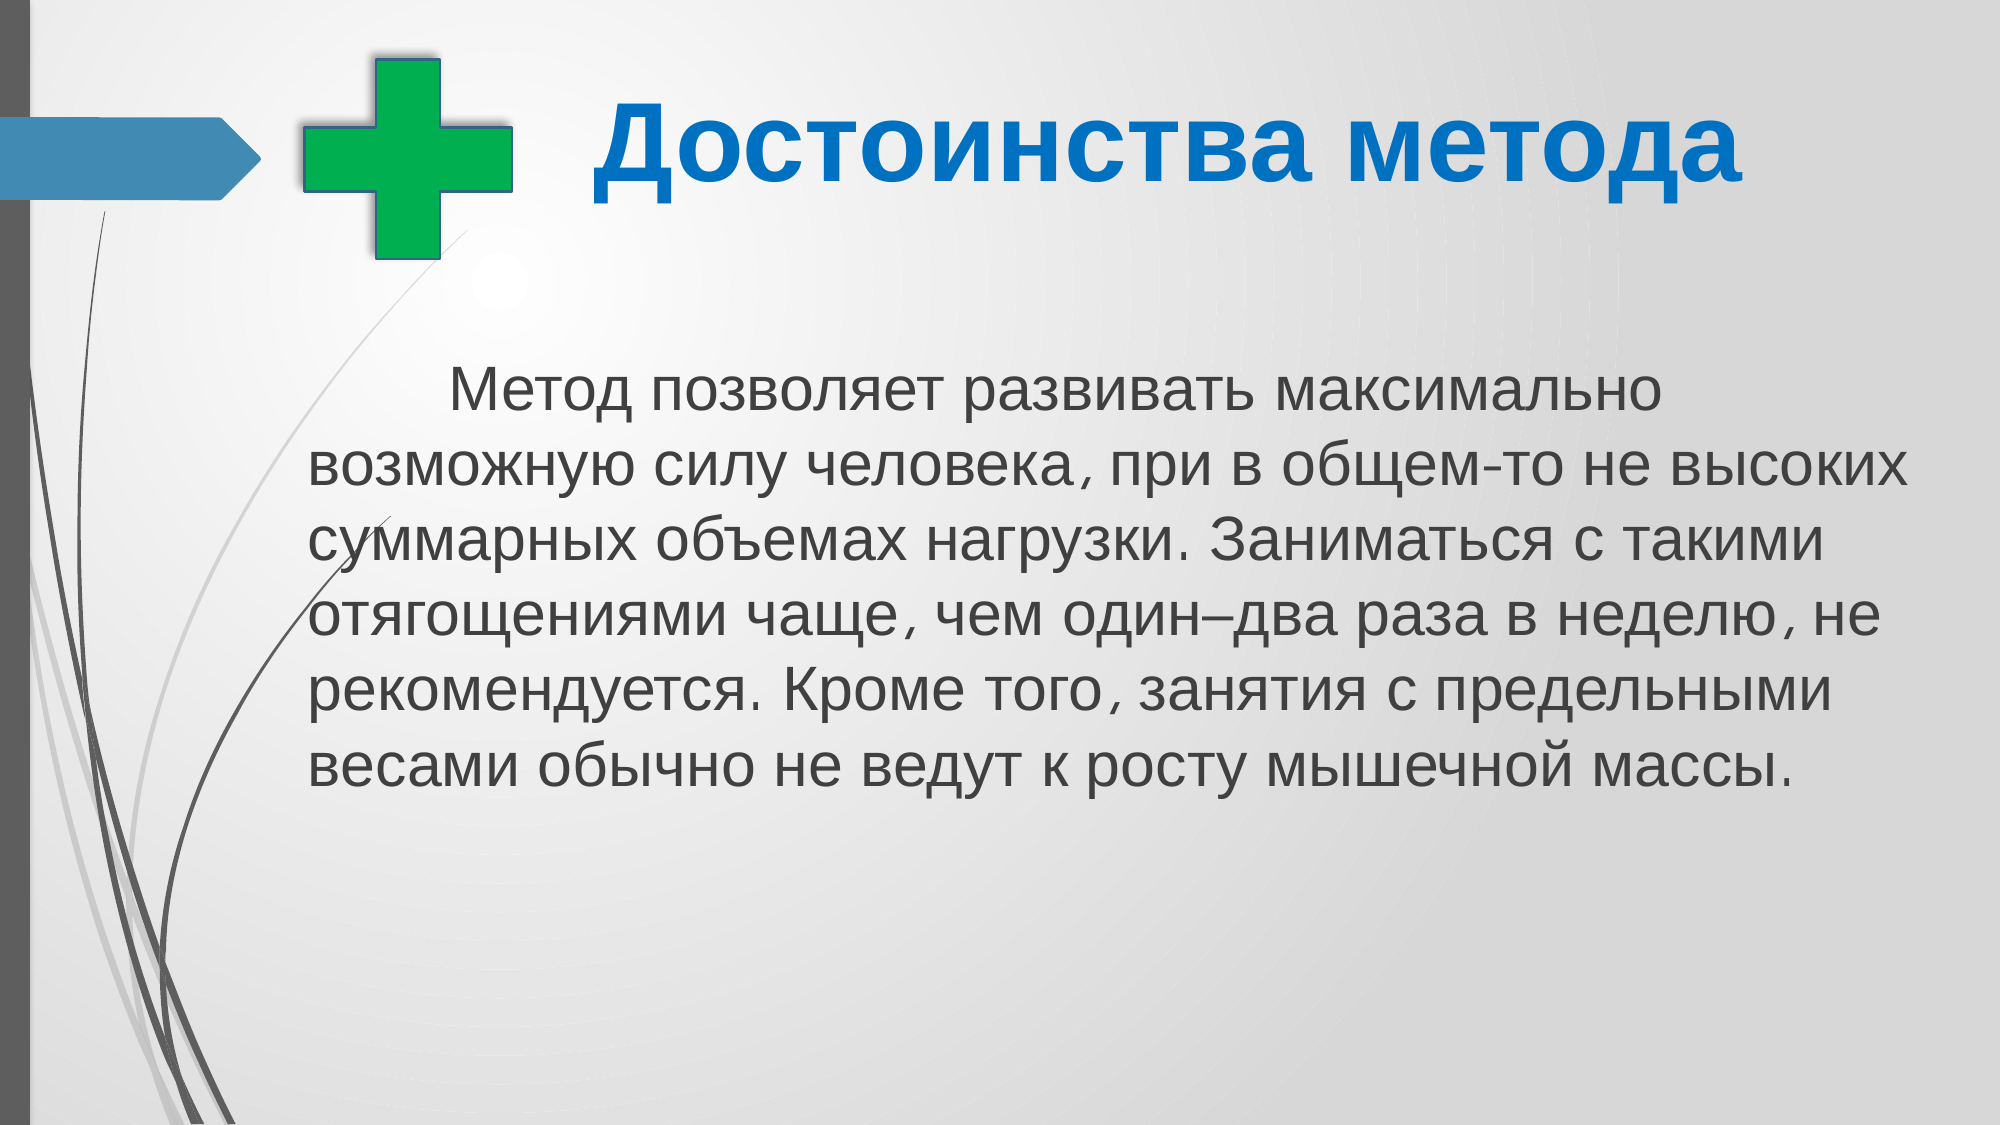

# Достоинства метода
	Метод позволяет развивать максимально возможную силу чело­века, при в общем-то не высоких суммарных объемах нагрузки. Заниматься с такими отягощениями чаще, чем один–два раза в неделю, не рекомендуется. Кроме того, занятия с предельными весами обычно не ведут к росту мышечной массы.